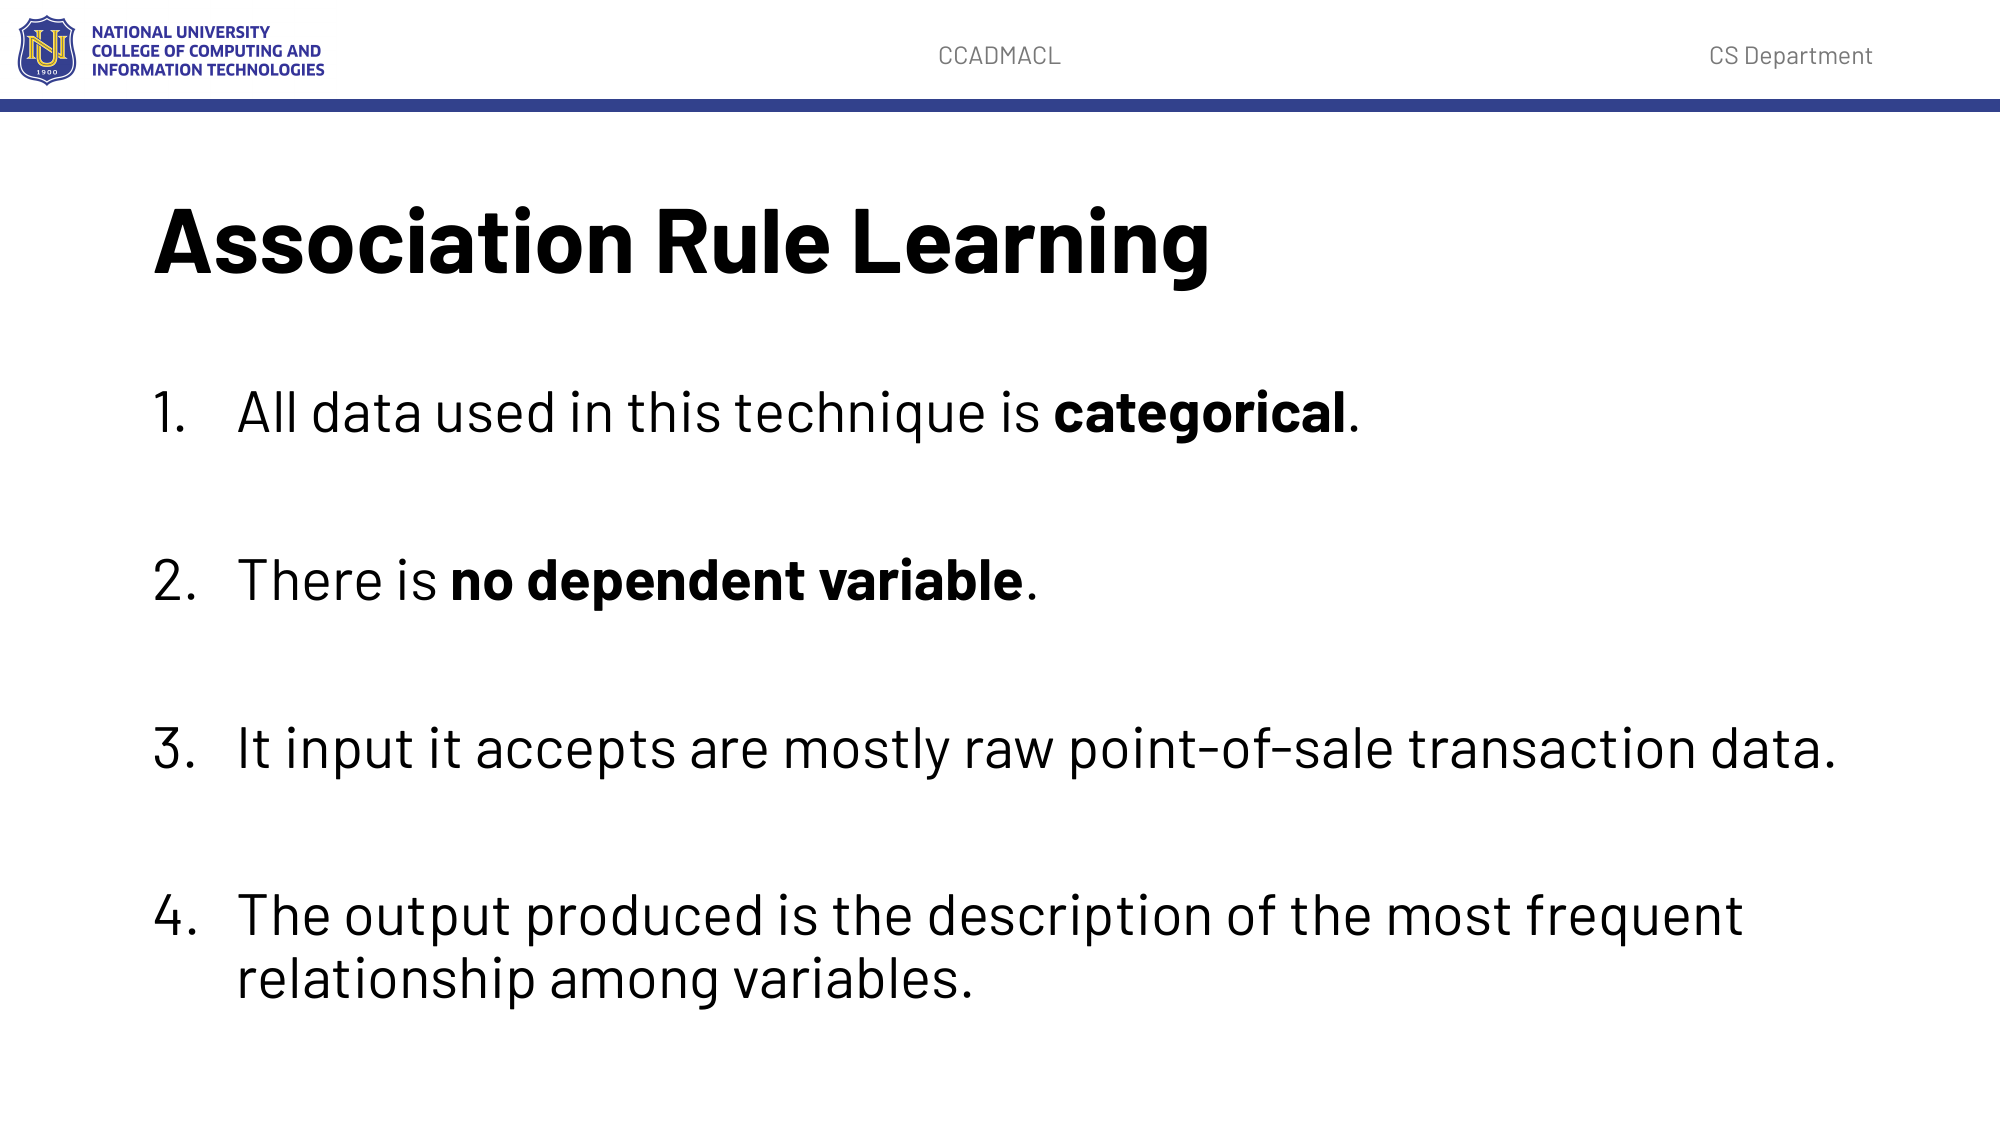

# Association Rule Learning
All data used in this technique is categorical.

There is no dependent variable.

It input it accepts are mostly raw point-of-sale transaction data.

The output produced is the description of the most frequent relationship among variables.